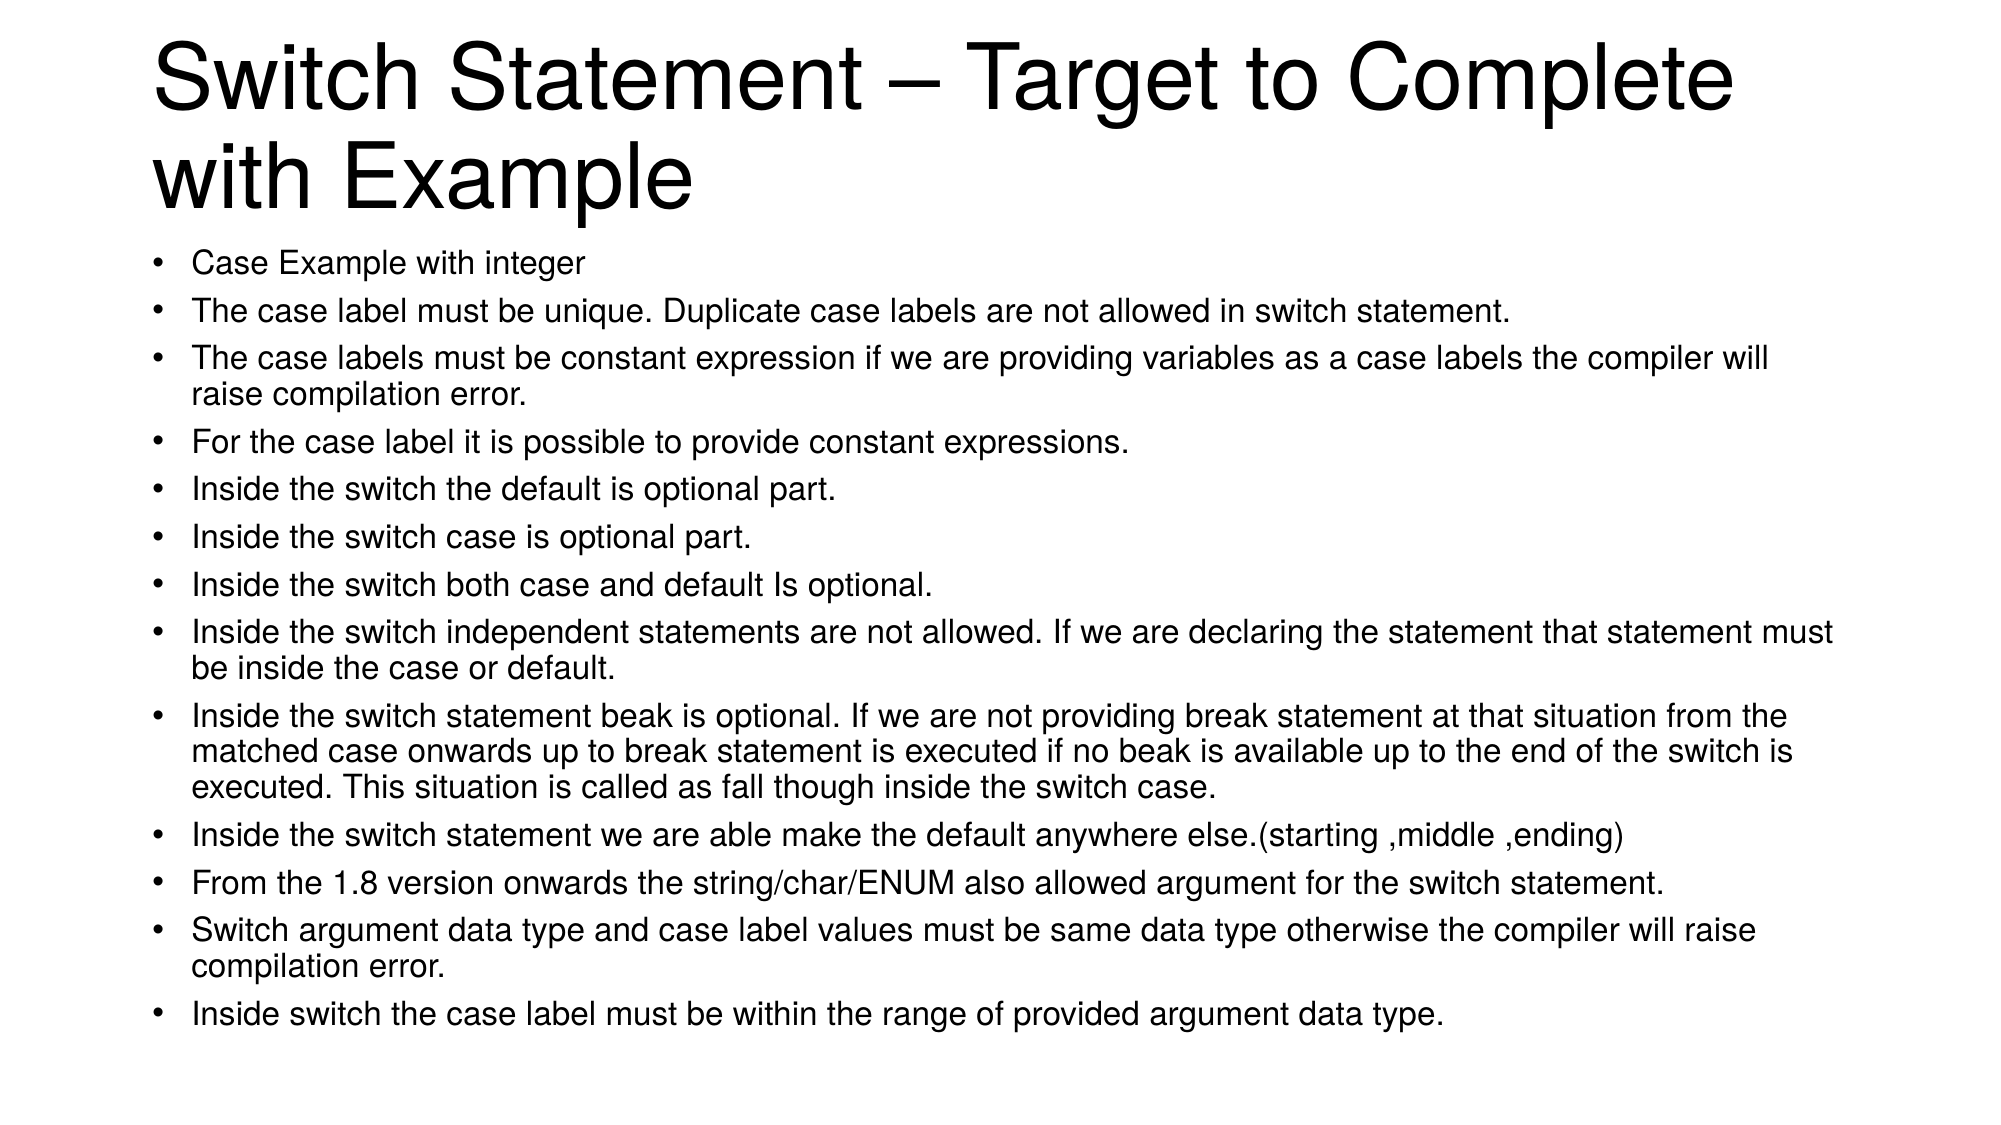

# Switch Statement – Target to Complete with Example
Case Example with integer
The case label must be unique. Duplicate case labels are not allowed in switch statement.
The case labels must be constant expression if we are providing variables as a case labels the compiler will raise compilation error.
For the case label it is possible to provide constant expressions.
Inside the switch the default is optional part.
Inside the switch case is optional part.
Inside the switch both case and default Is optional.
Inside the switch independent statements are not allowed. If we are declaring the statement that statement must be inside the case or default.
Inside the switch statement beak is optional. If we are not providing break statement at that situation from the matched case onwards up to break statement is executed if no beak is available up to the end of the switch is executed. This situation is called as fall though inside the switch case.
Inside the switch statement we are able make the default anywhere else.(starting ,middle ,ending)
From the 1.8 version onwards the string/char/ENUM also allowed argument for the switch statement.
Switch argument data type and case label values must be same data type otherwise the compiler will raise compilation error.
Inside switch the case label must be within the range of provided argument data type.